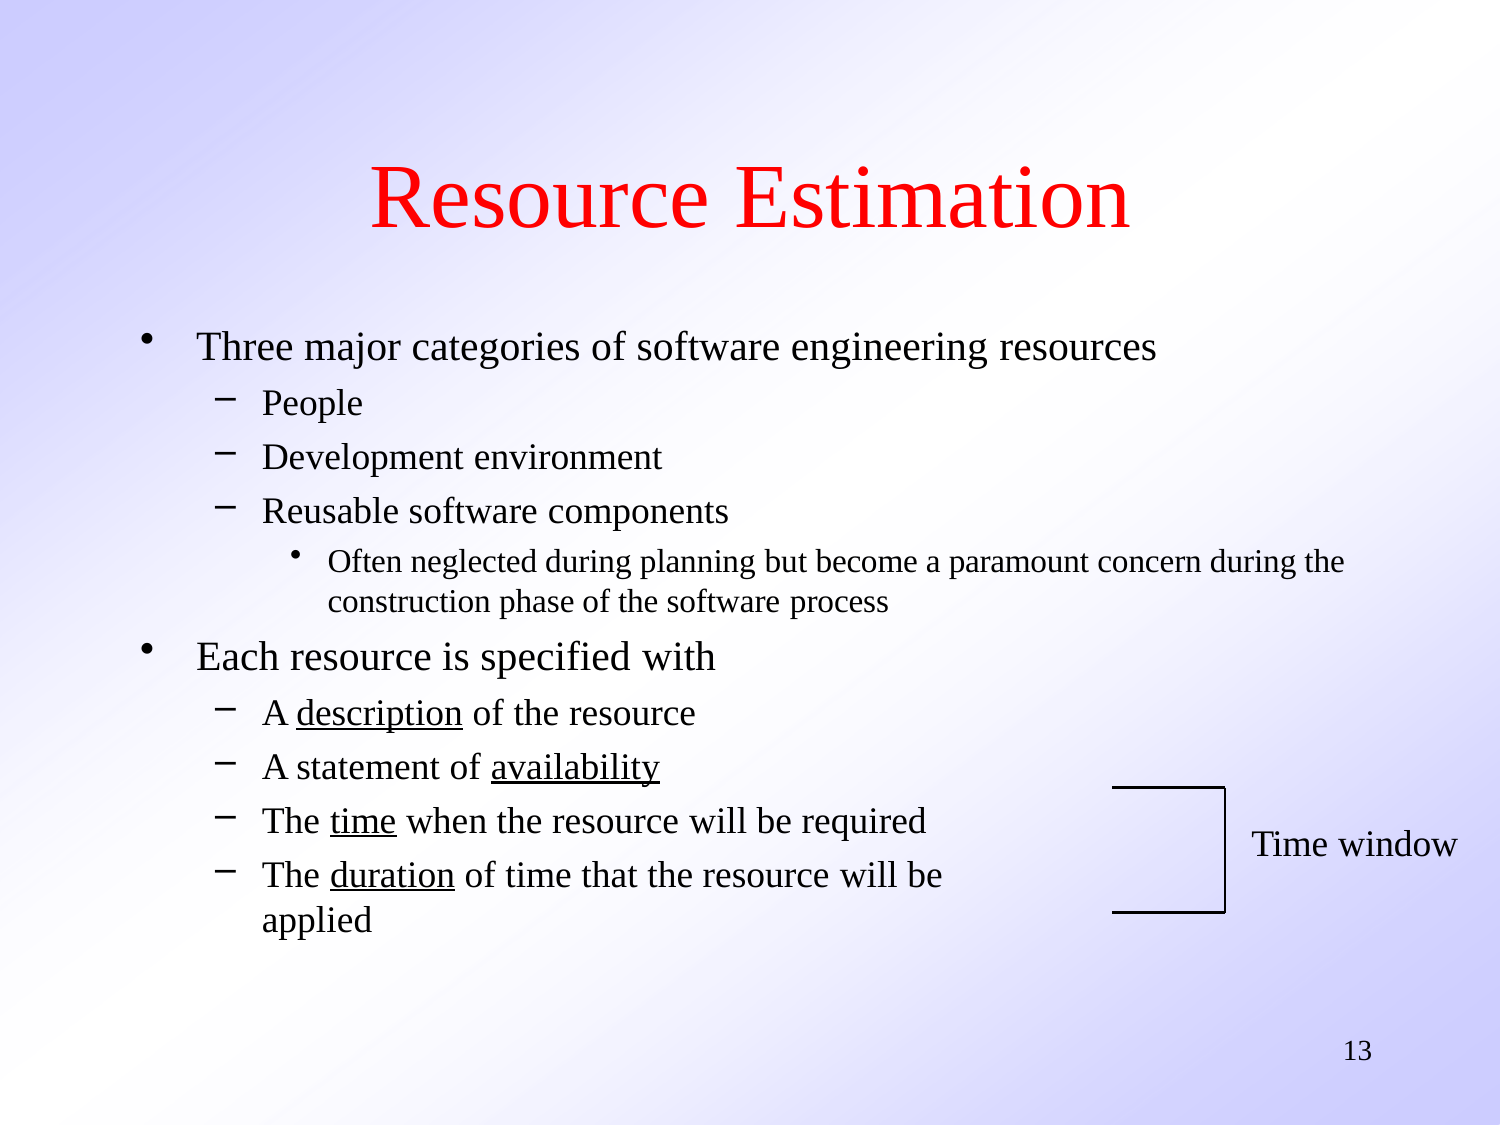

# Resource Estimation
Three major categories of software engineering resources
People
Development environment
Reusable software components
Often neglected during planning but become a paramount concern during the  construction phase of the software process
Each resource is specified with
A description of the resource
A statement of availability
The time when the resource will be required
The duration of time that the resource will be applied

Time window
13